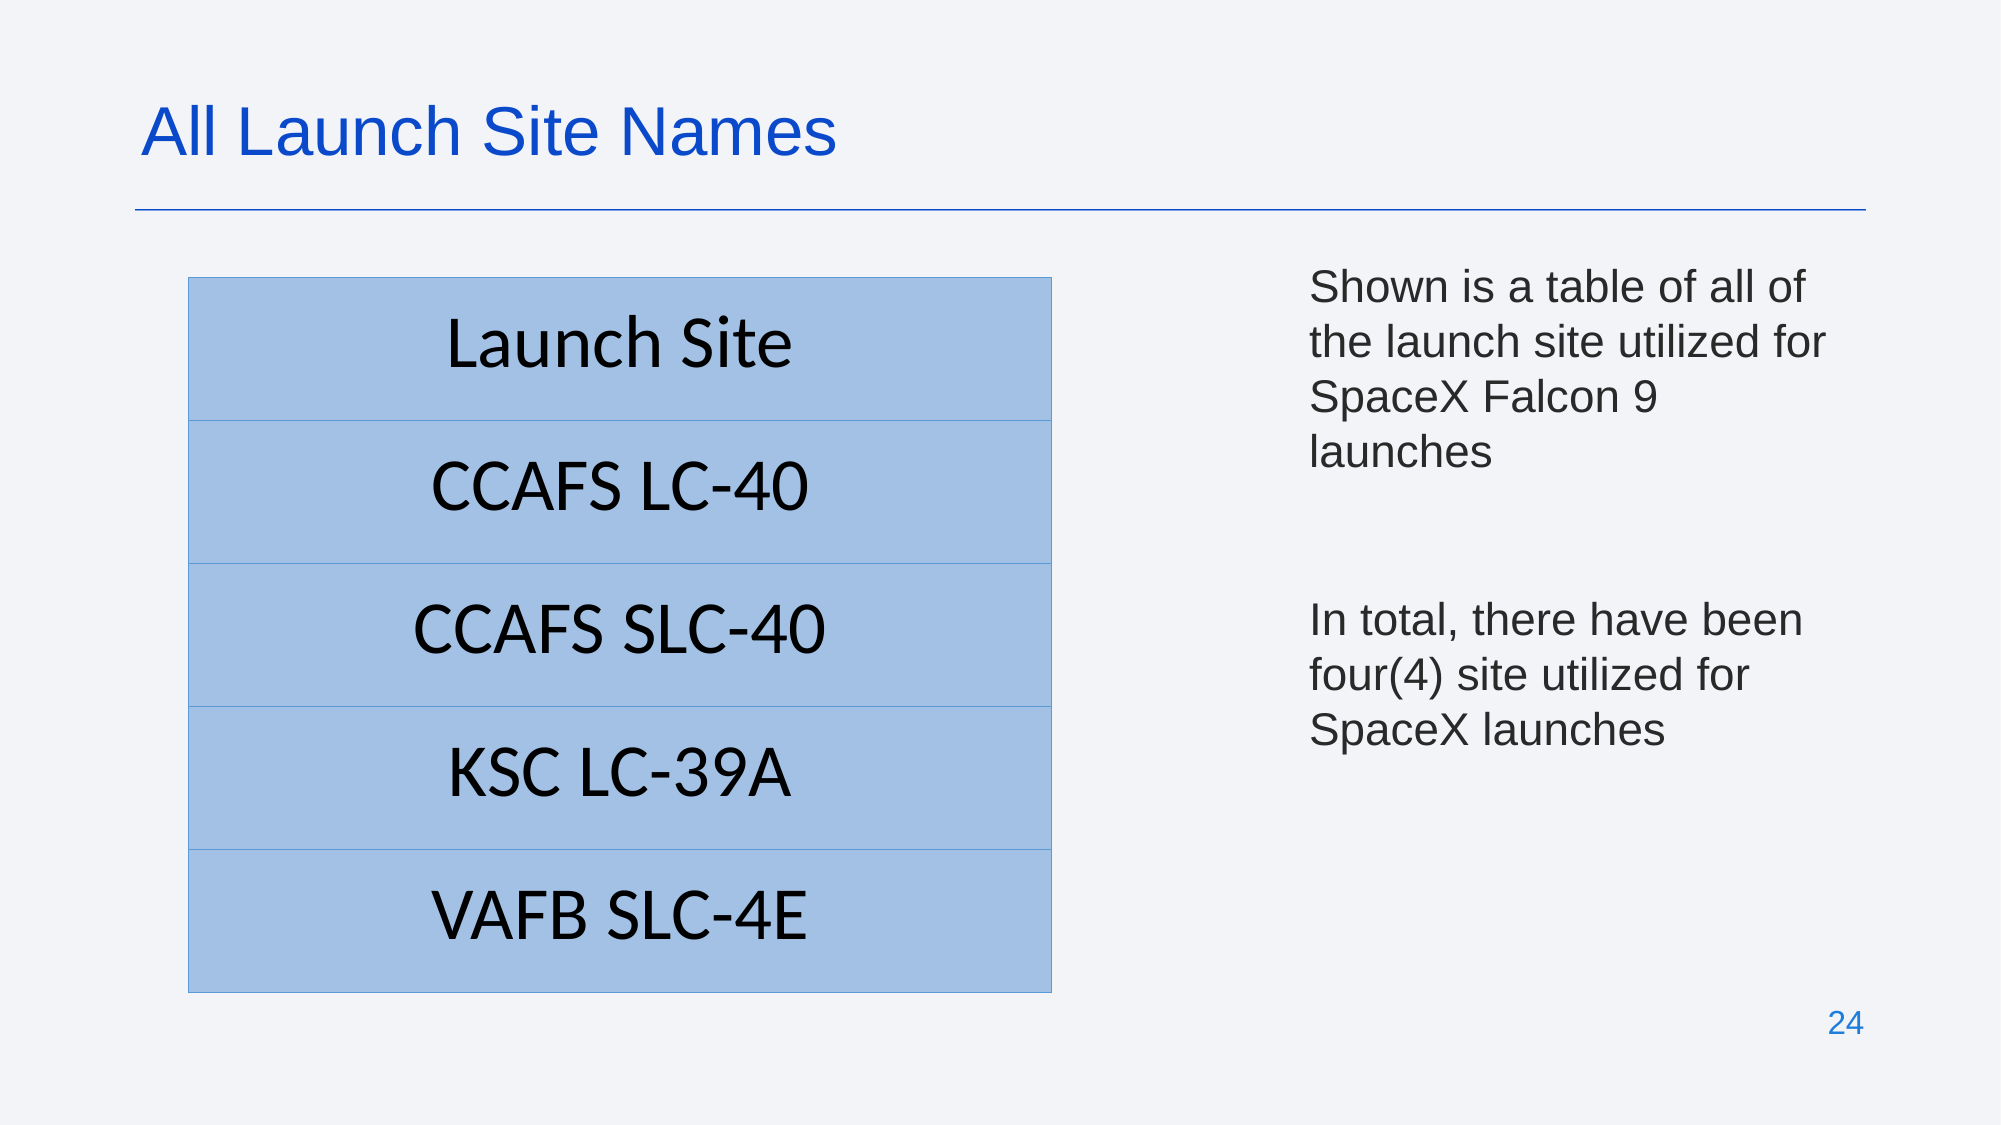

All Launch Site Names
Shown is a table of all of the launch site utilized for SpaceX Falcon 9 launches

In total, there have been four(4) site utilized for SpaceX launches
| Launch Site |
| --- |
| CCAFS LC-40 |
| CCAFS SLC-40 |
| KSC LC-39A |
| VAFB SLC-4E |
24